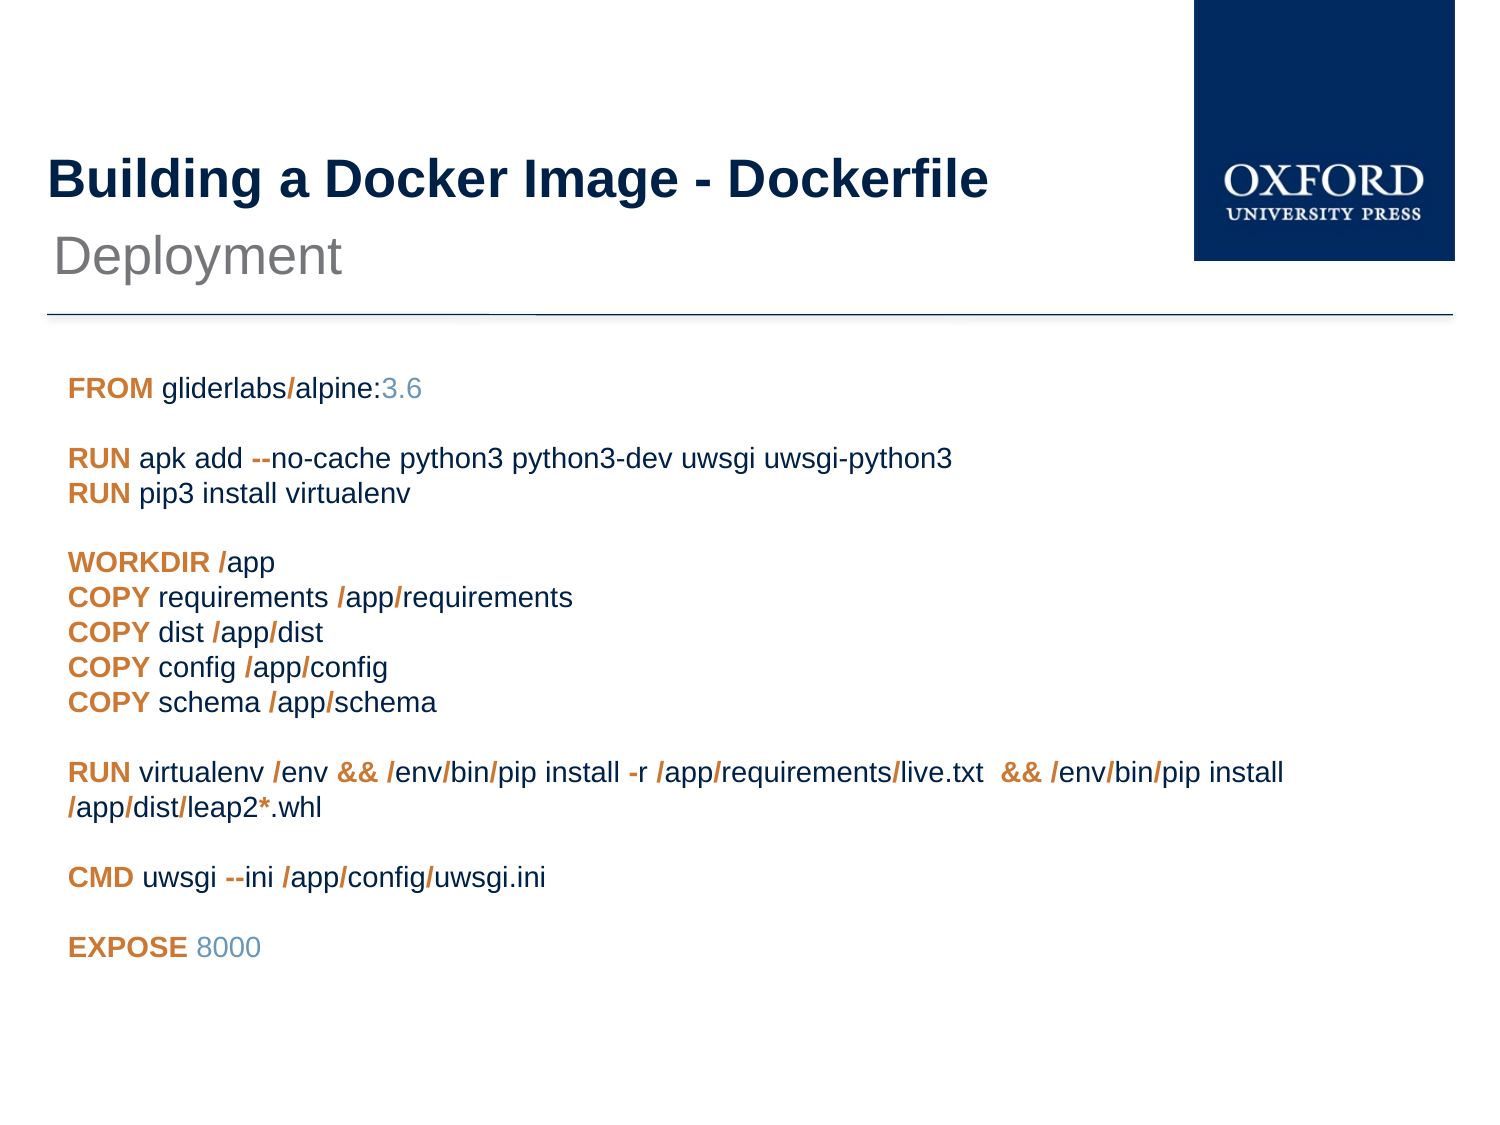

# Building a Docker Image - Dockerfile
Deployment
FROM gliderlabs/alpine:3.6
RUN apk add --no-cache python3 python3-dev uwsgi uwsgi-python3
RUN pip3 install virtualenv
WORKDIR /app
COPY requirements /app/requirements
COPY dist /app/dist
COPY config /app/config
COPY schema /app/schema
RUN virtualenv /env && /env/bin/pip install -r /app/requirements/live.txt  && /env/bin/pip install /app/dist/leap2*.whl
CMD uwsgi --ini /app/config/uwsgi.ini
EXPOSE 8000